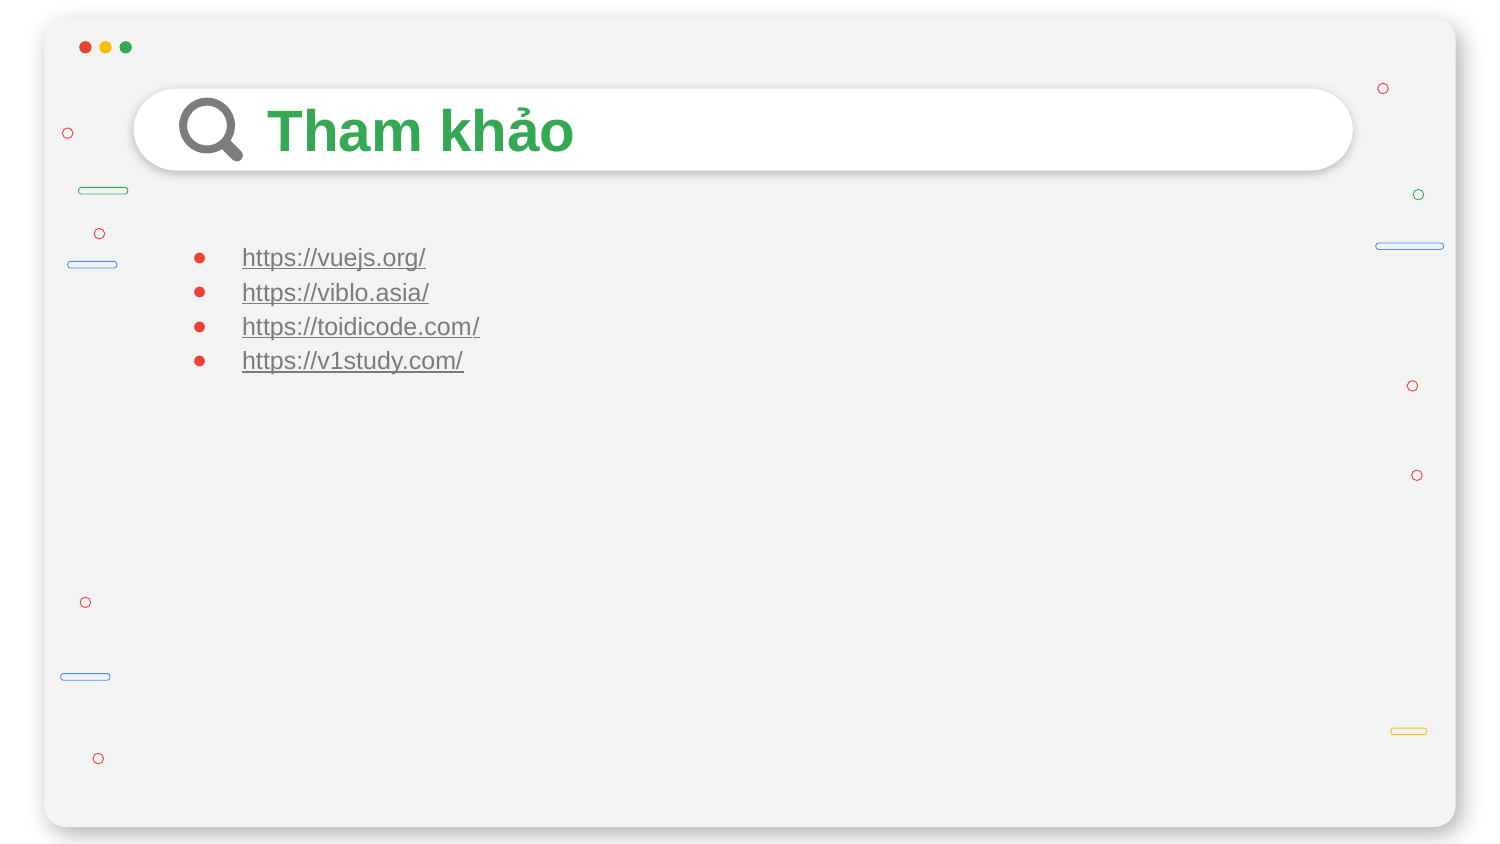

# Tham khảo
https://vuejs.org/
https://viblo.asia/
https://toidicode.com/
https://v1study.com/